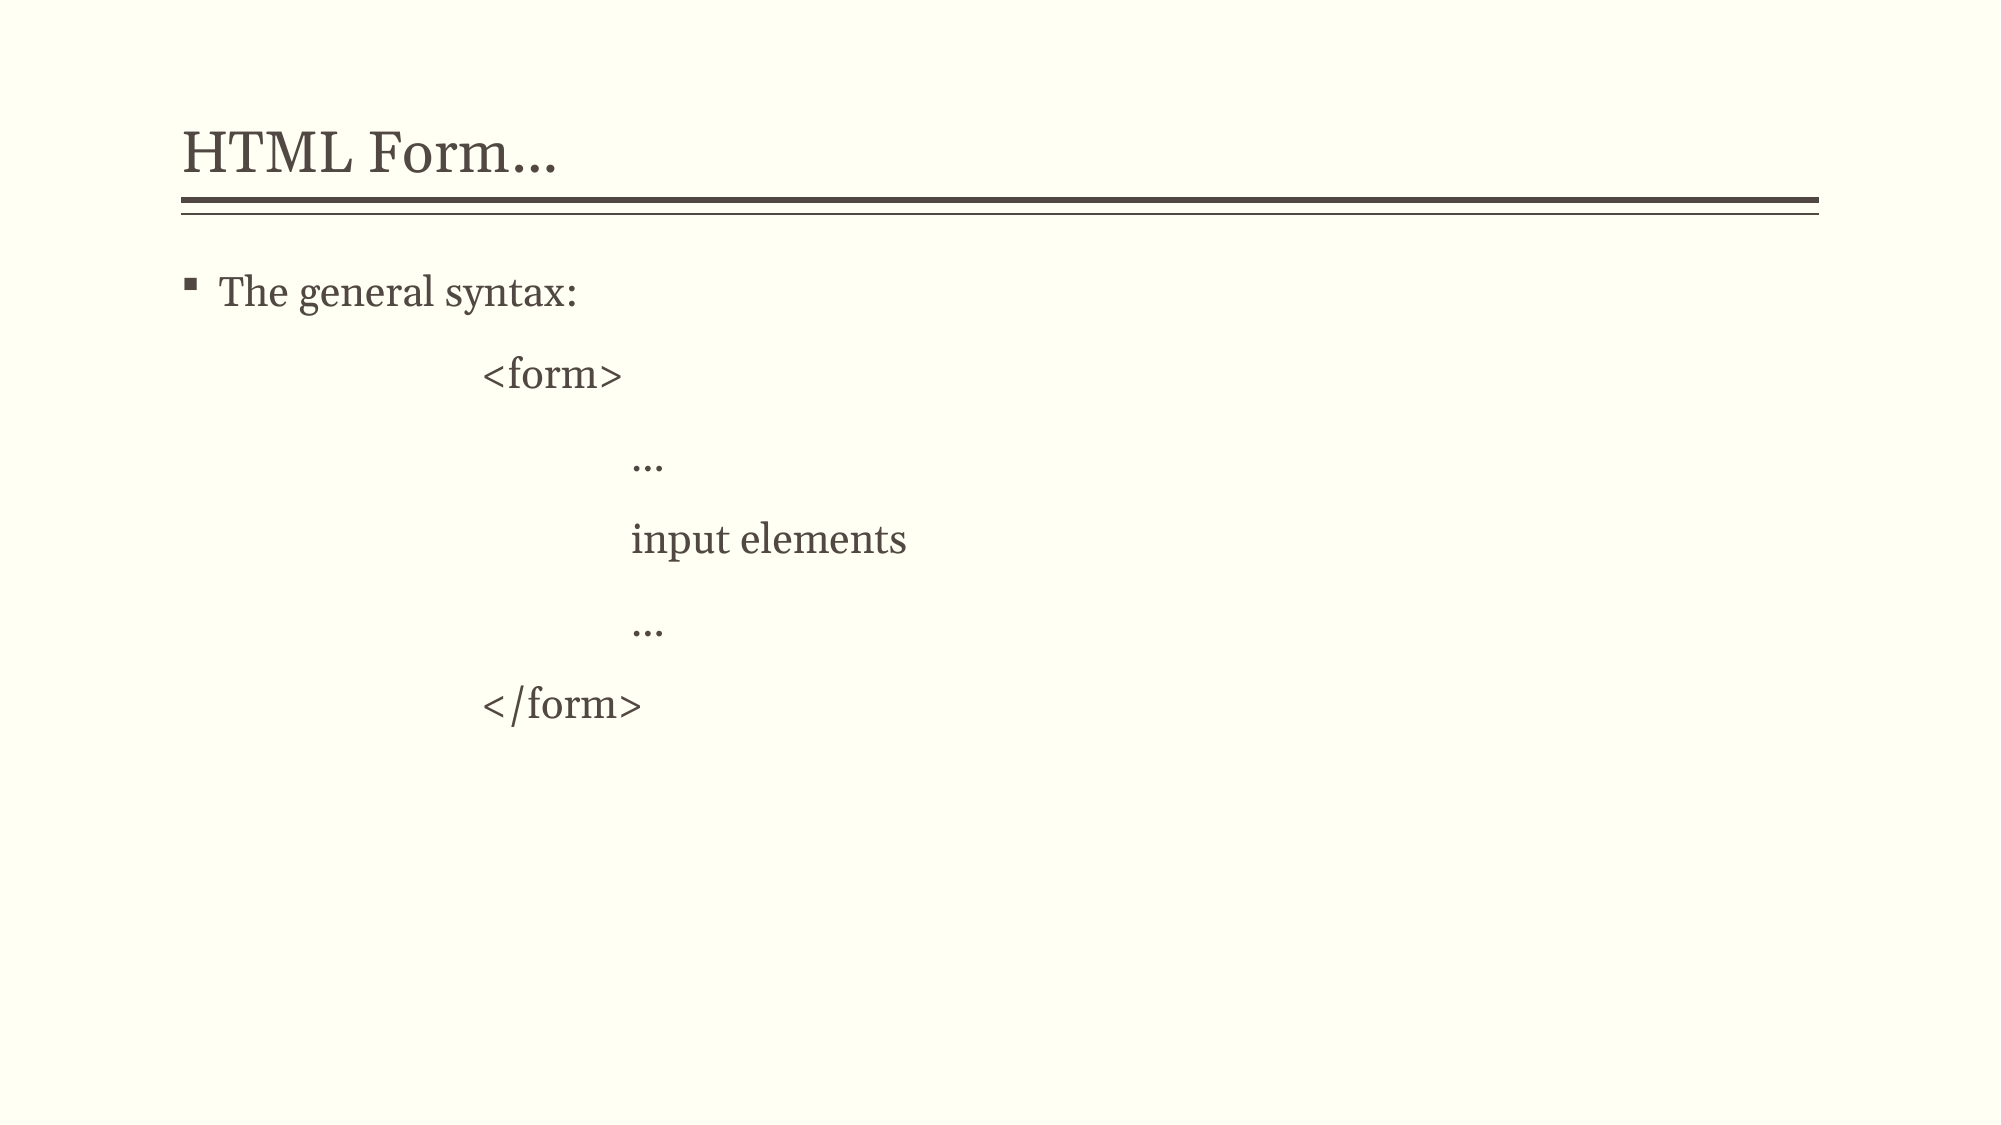

# HTML Form…
The general syntax:
		<form>
			...
			input elements
			...
		</form>